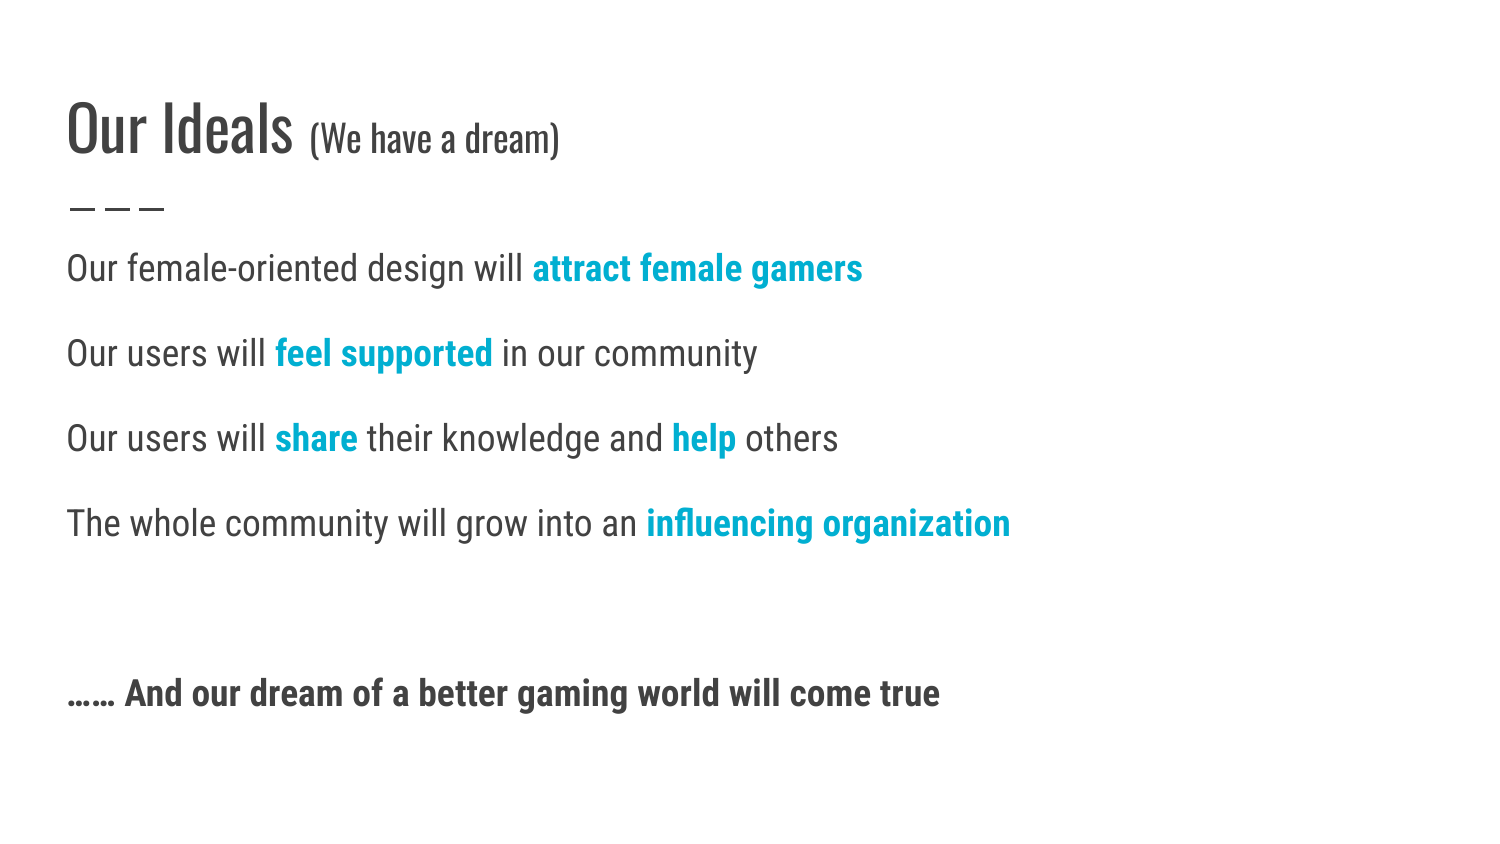

# Our Ideals (We have a dream)
Our female-oriented design will attract female gamers
Our users will feel supported in our community
Our users will share their knowledge and help others
The whole community will grow into an influencing organization

…… And our dream of a better gaming world will come true